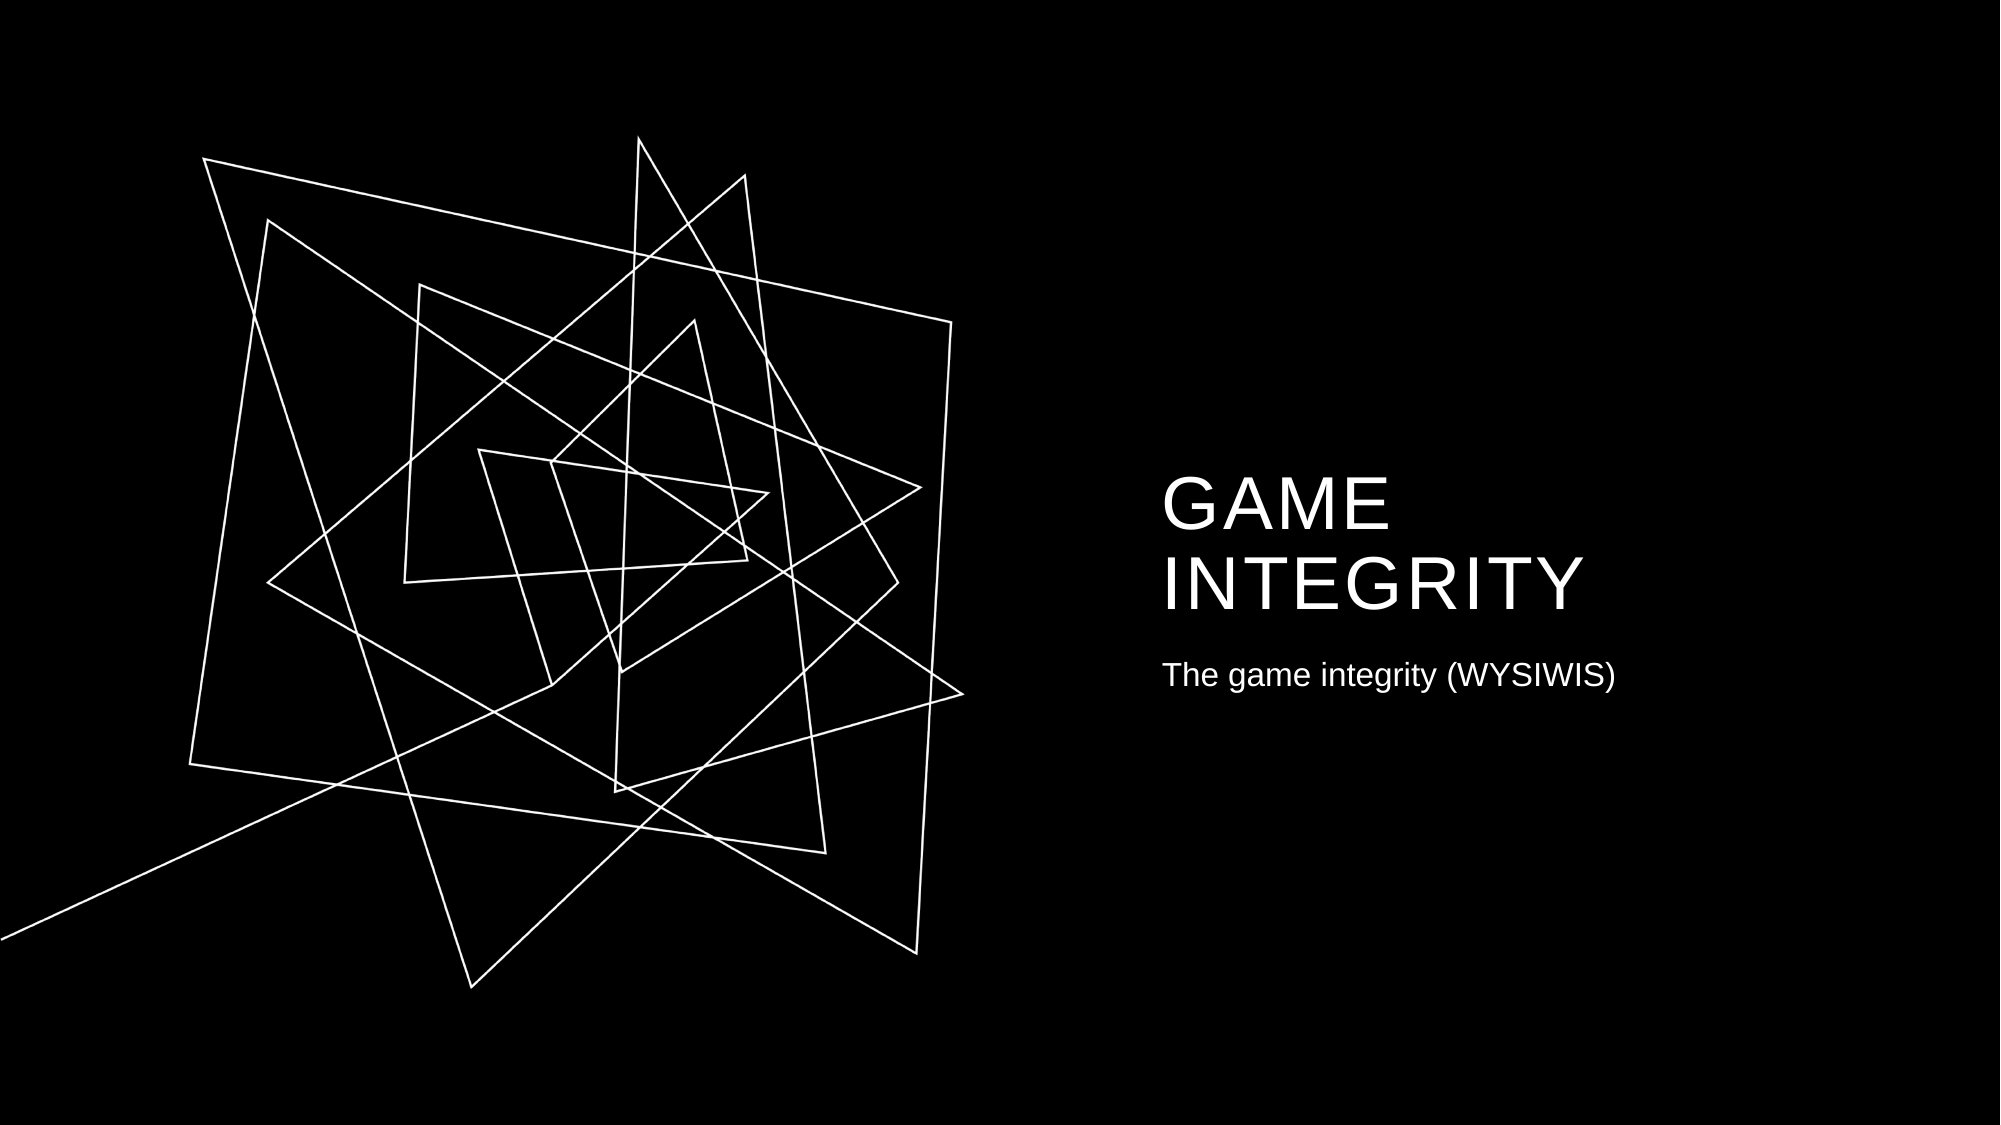

# Game integrity
The game integrity (WYSIWIS)